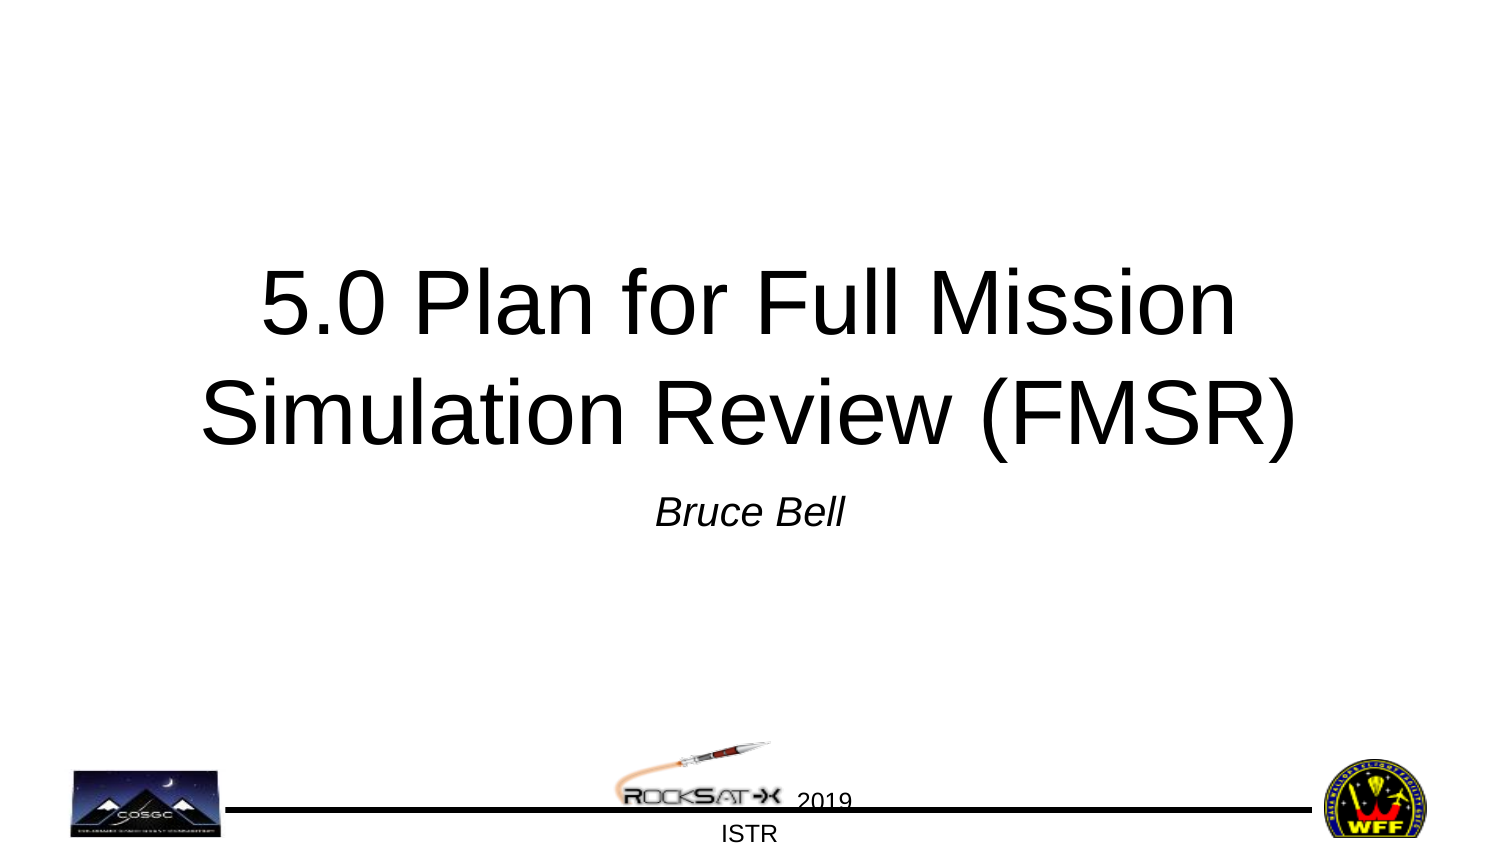

# 5.0 Plan for Full Mission Simulation Review (FMSR)
Bruce Bell